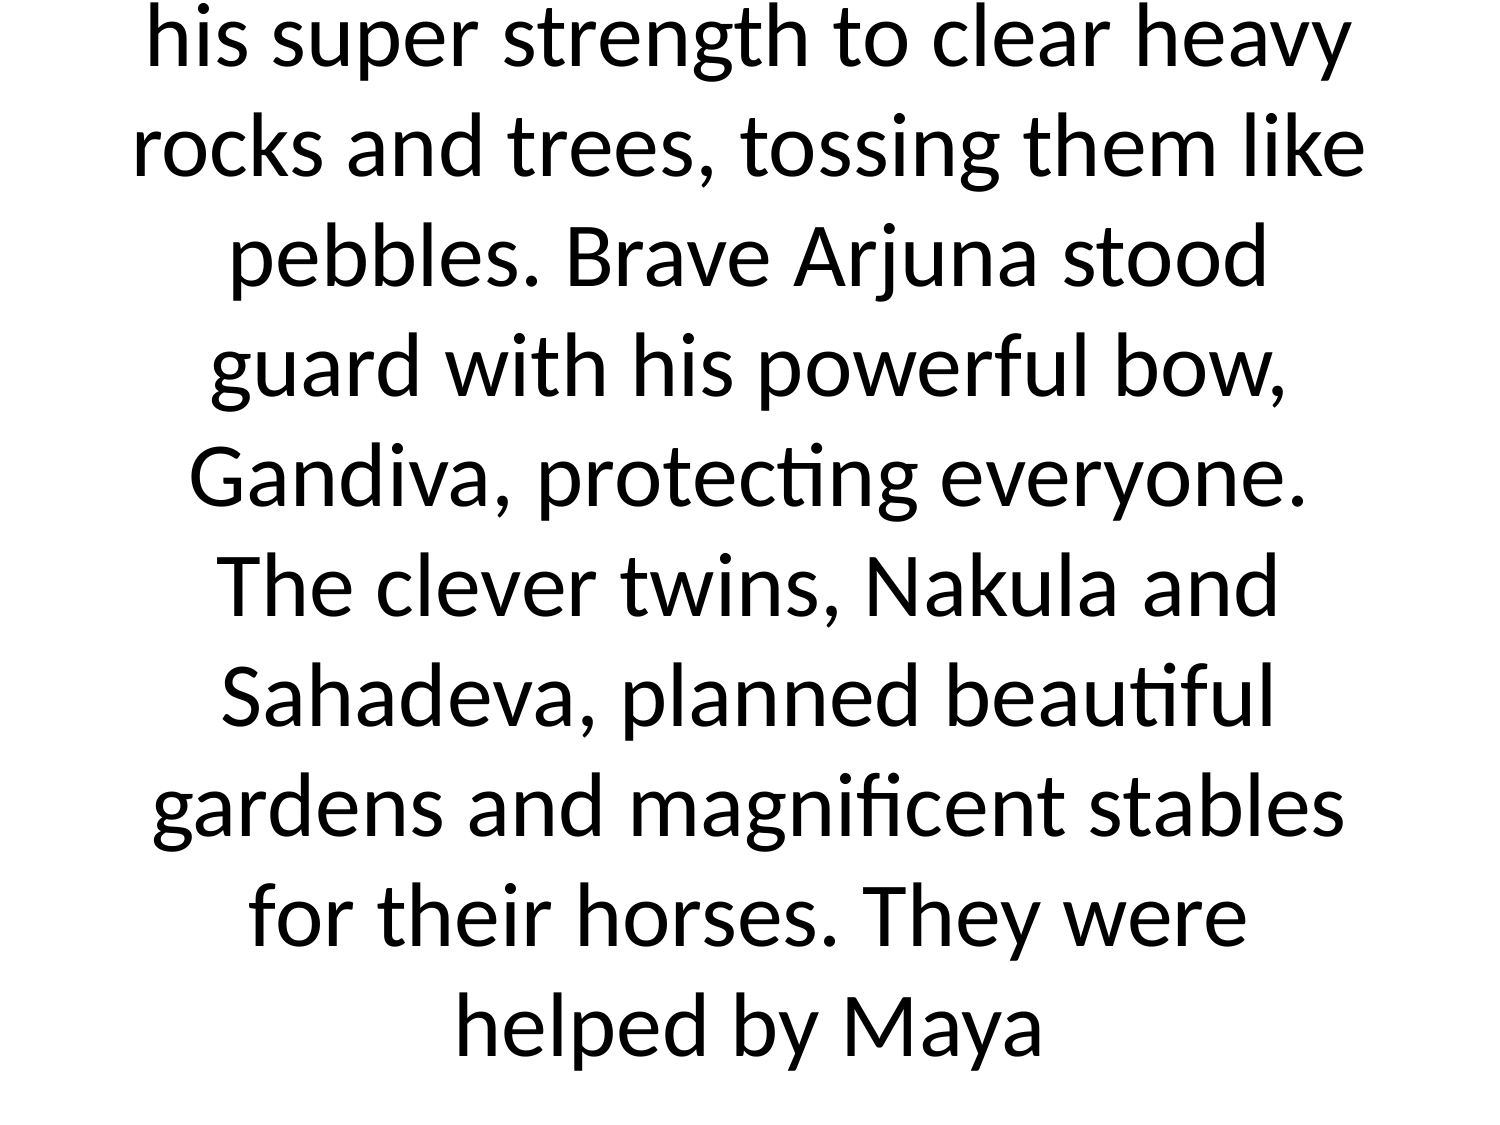

# a grand city. Mighty Bhima used his super strength to clear heavy rocks and trees, tossing them like pebbles. Brave Arjuna stood guard with his powerful bow, Gandiva, protecting everyone. The clever twins, Nakula and Sahadeva, planned beautiful gardens and magnificent stables for their horses. They were helped by Maya